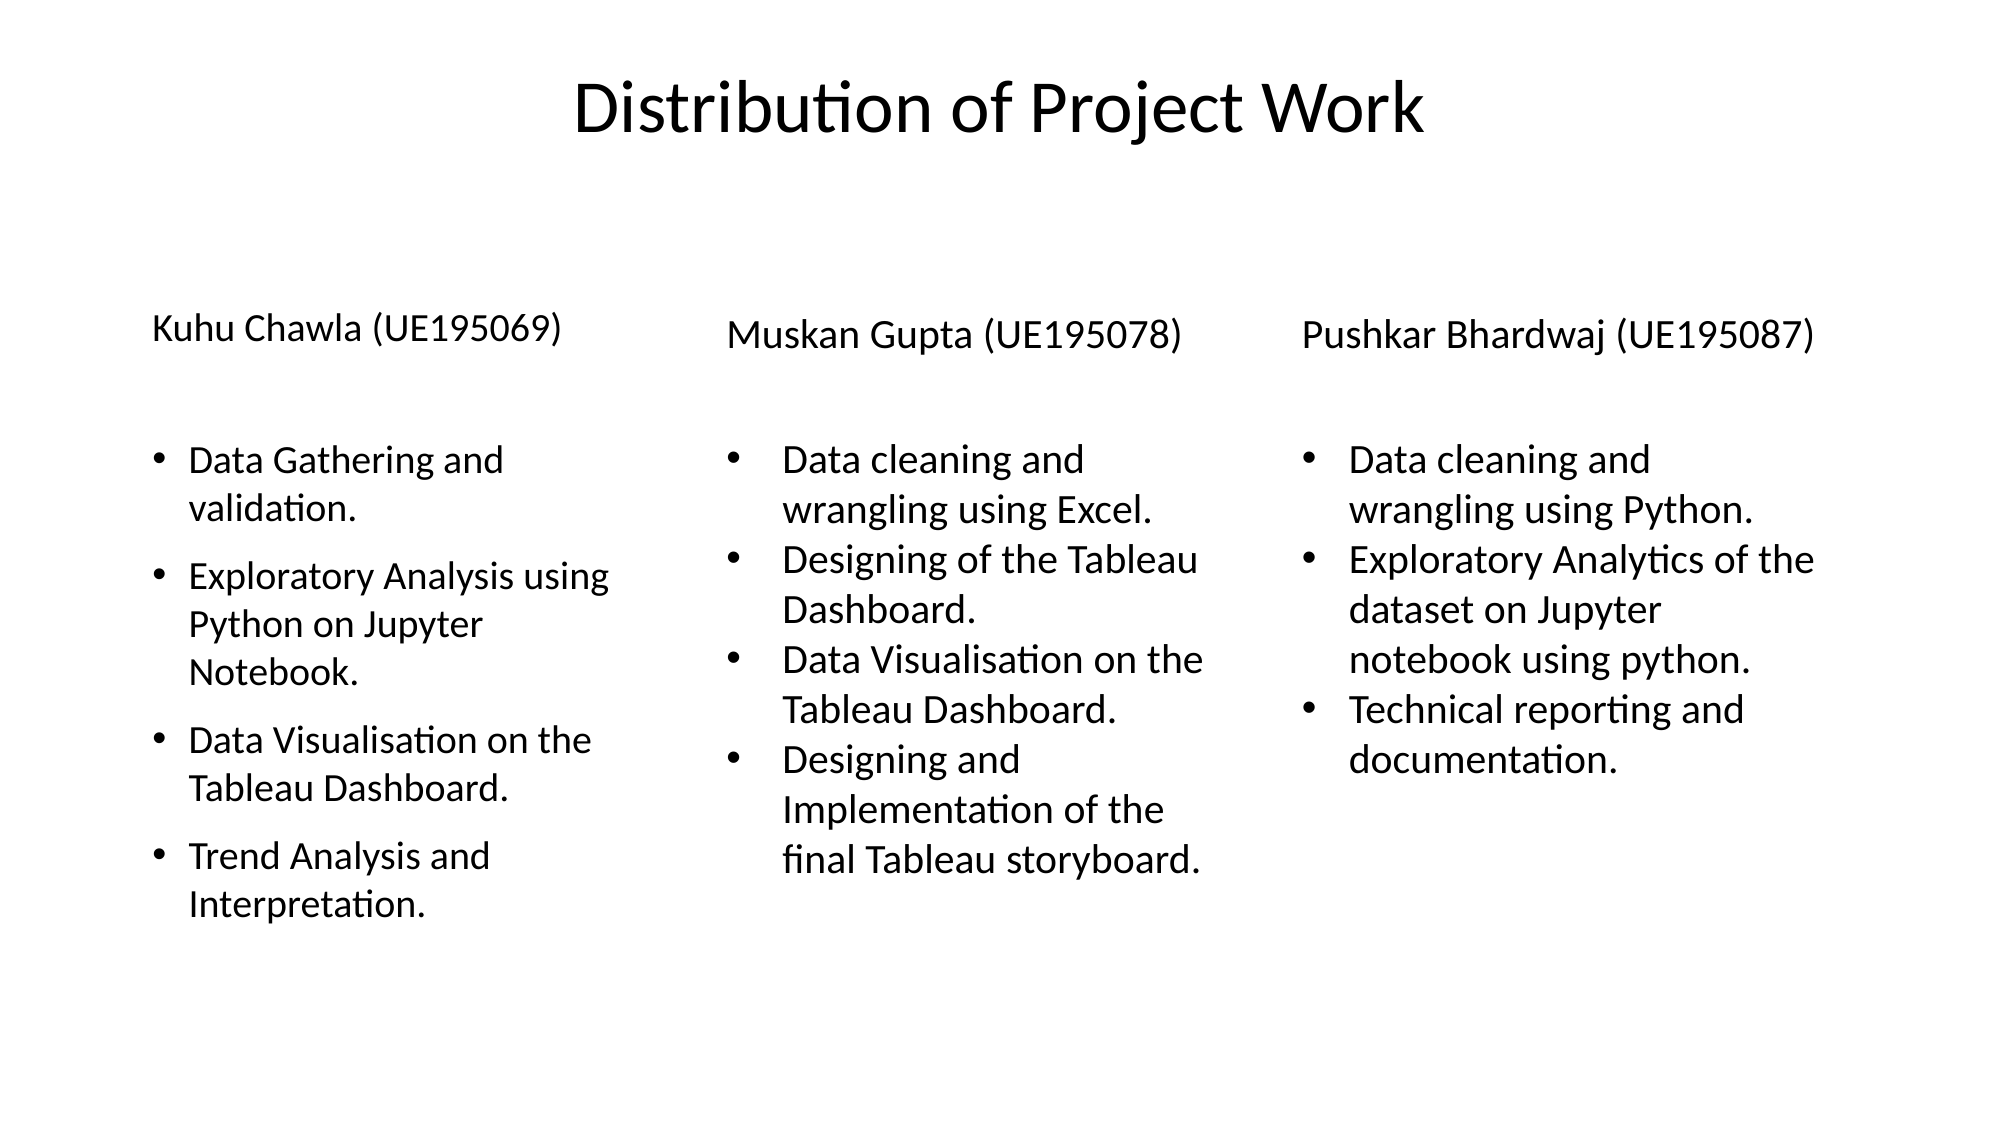

# Distribution of Project Work
Kuhu Chawla (UE195069)

Data Gathering and validation.
Exploratory Analysis using Python on Jupyter Notebook.
Data Visualisation on the Tableau Dashboard.
Trend Analysis and Interpretation.
Muskan Gupta (UE195078)

Data cleaning and wrangling using Excel.
Designing of the Tableau Dashboard.
Data Visualisation on the Tableau Dashboard.
Designing and Implementation of the final Tableau storyboard.

Pushkar Bhardwaj (UE195087)

Data cleaning and wrangling using Python.
Exploratory Analytics of the dataset on Jupyter notebook using python.
Technical reporting and documentation.